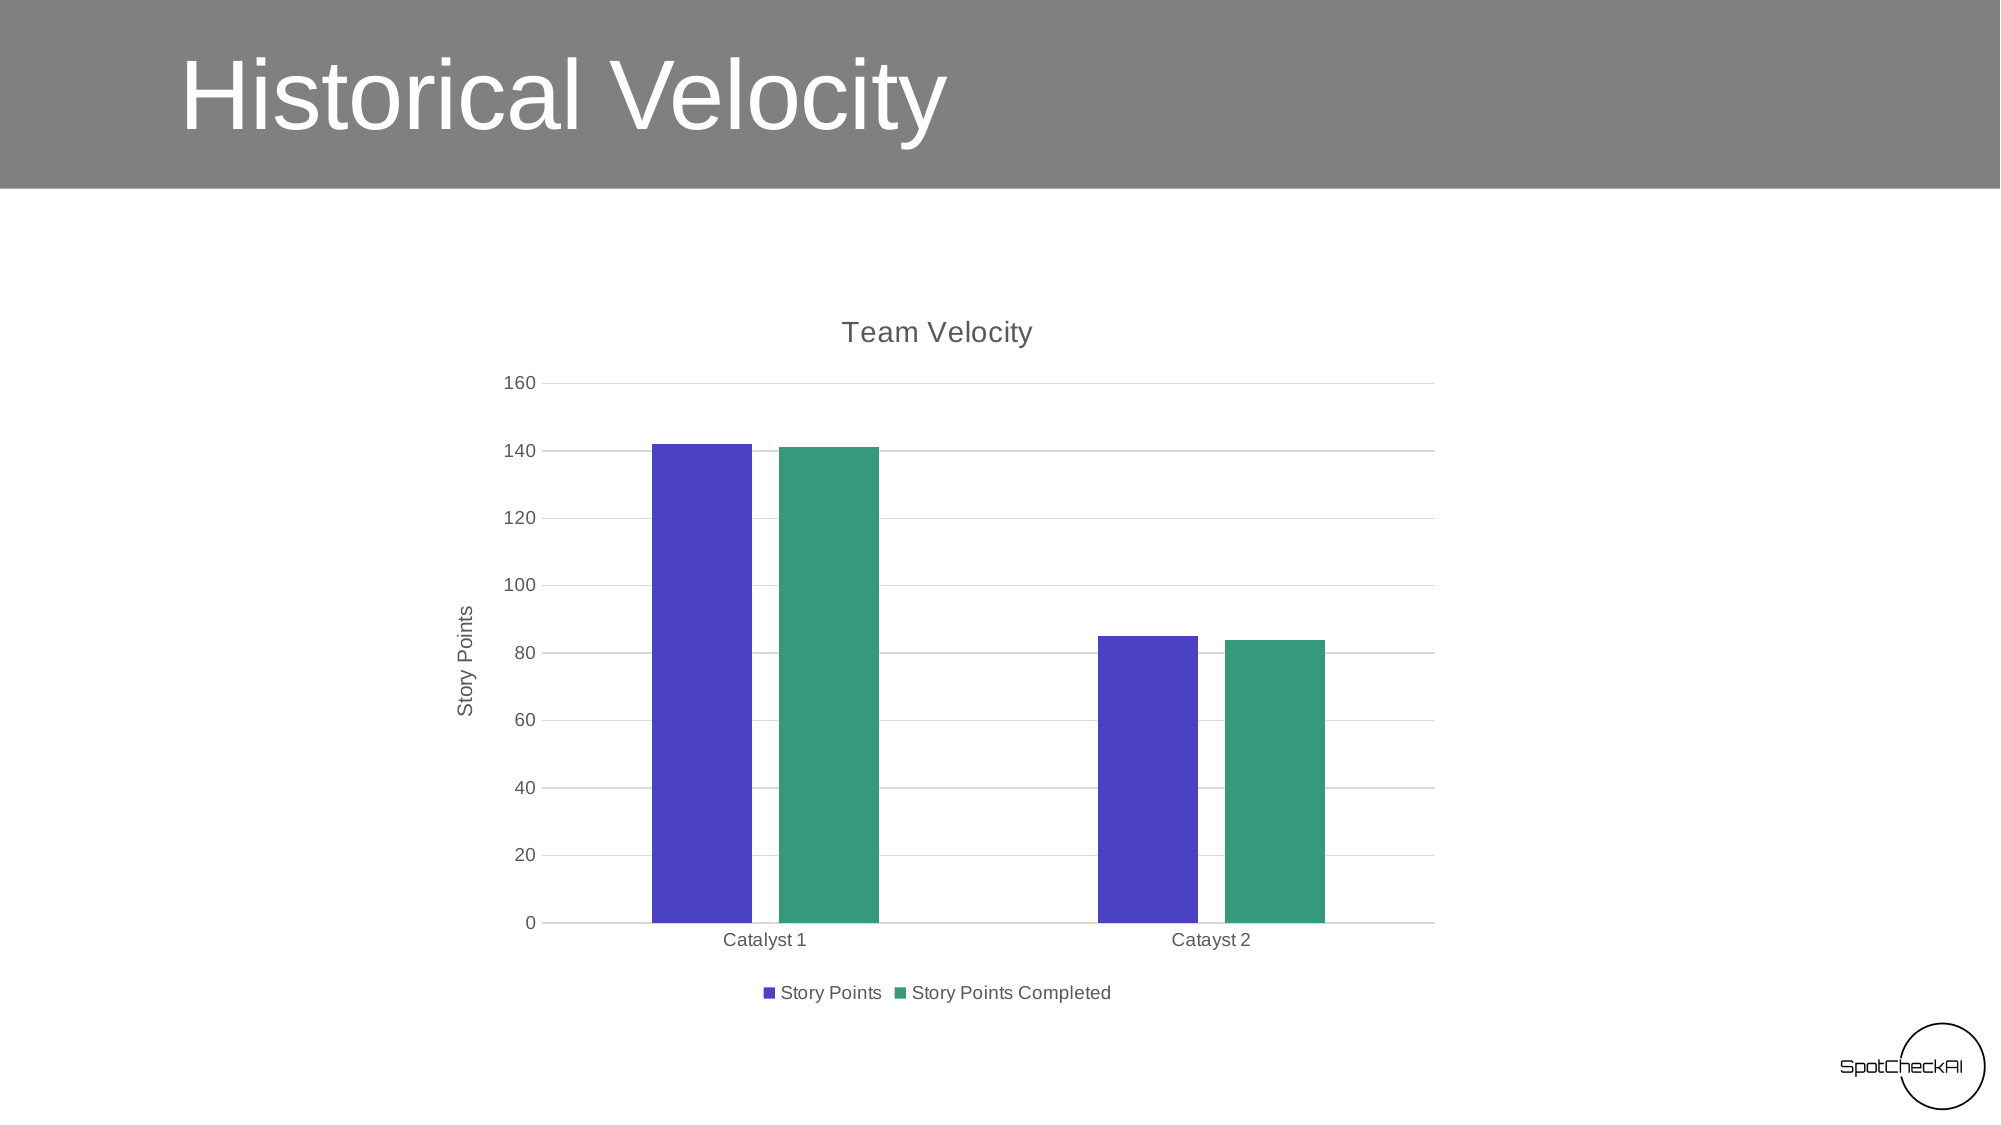

# Historical Velocity

### Chart: Team Velocity

| Category | Story Points | Story Points Completed |
|---|---|---|
| Catalyst 1 | 142.0 | 141.0 |
| Catayst 2 | 85.0 | 84.0 |